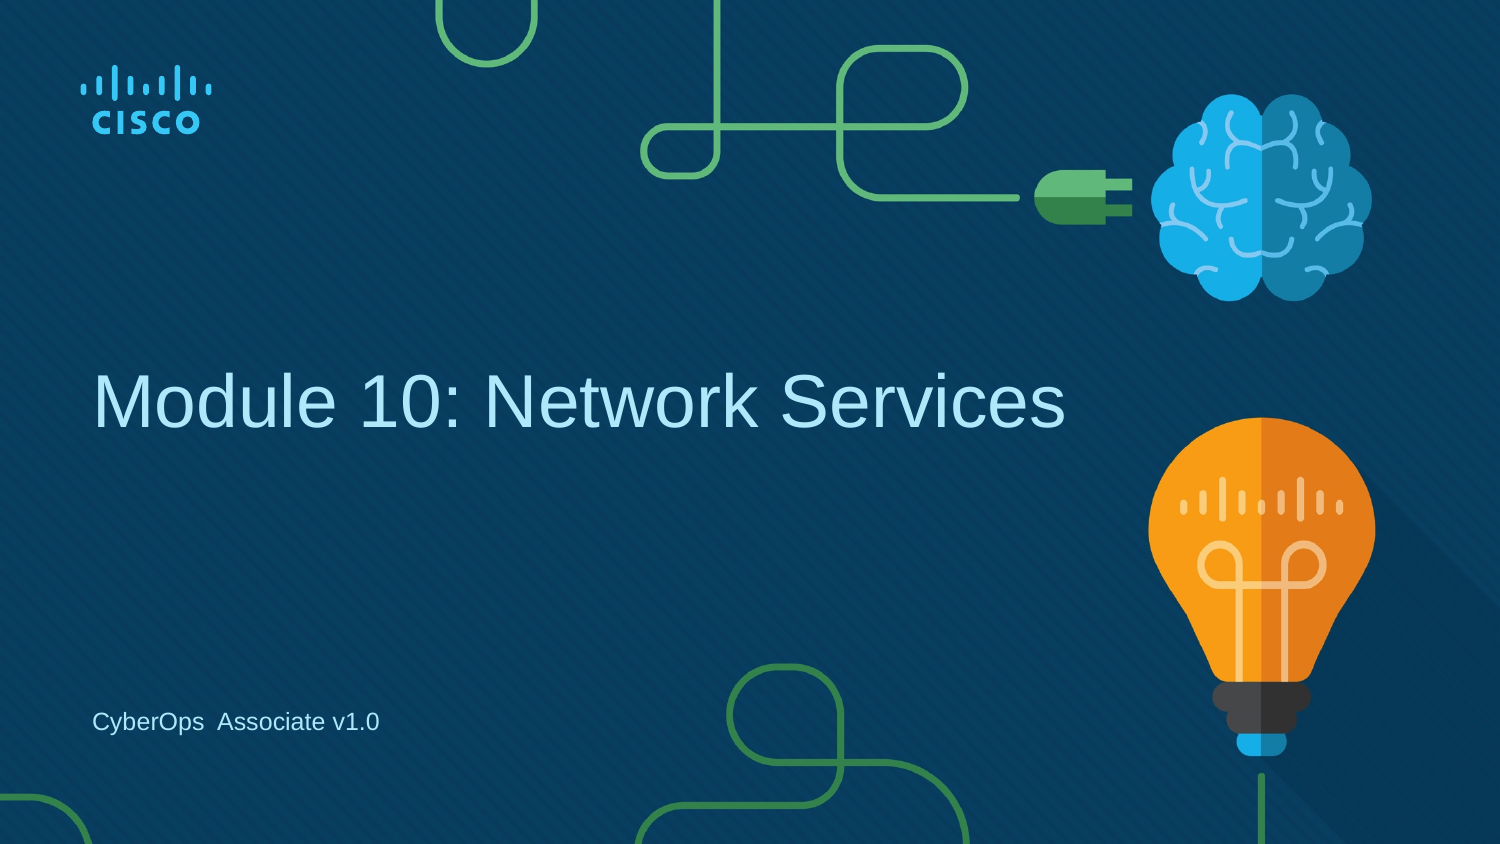

# Module 10: Network Services
CyberOps  Associate v1.0